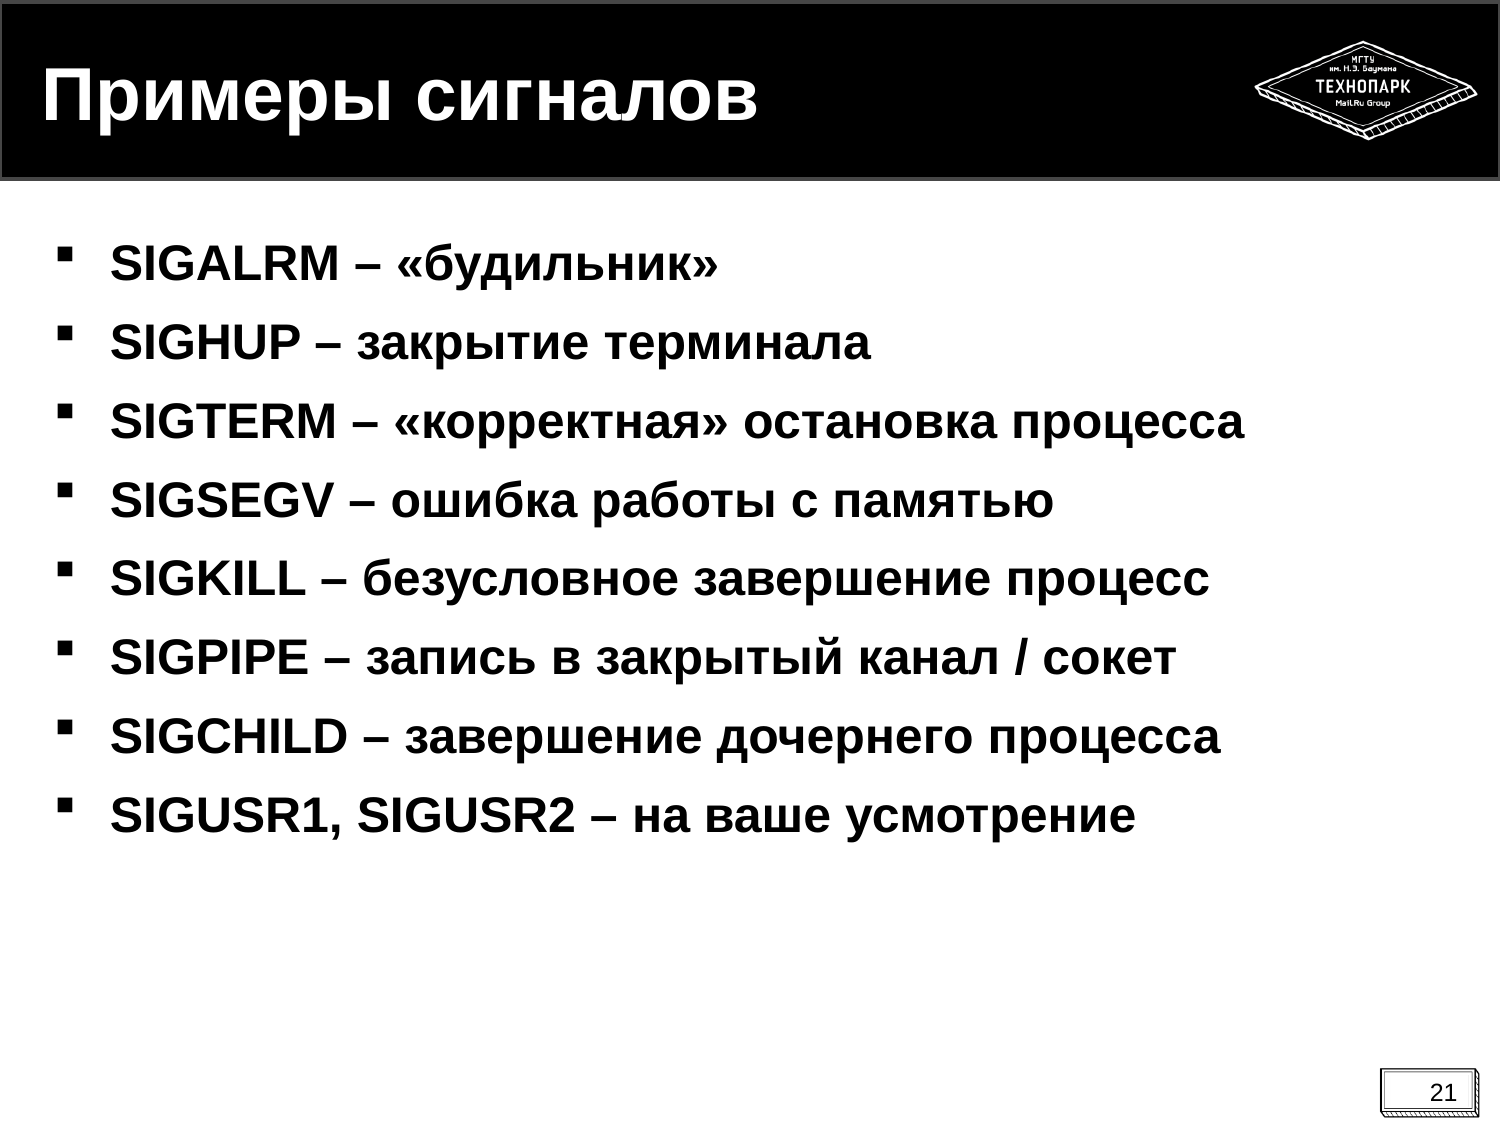

# Примеры сигналов
SIGALRM – «будильник»
SIGHUP – закрытие терминала
SIGTERM – «корректная» остановка процесса
SIGSEGV – ошибка работы с памятью
SIGKILL – безусловное завершение процесс
SIGPIPE – запись в закрытый канал / сокет
SIGCHILD – завершение дочернего процесса
SIGUSR1, SIGUSR2 – на ваше усмотрение
21